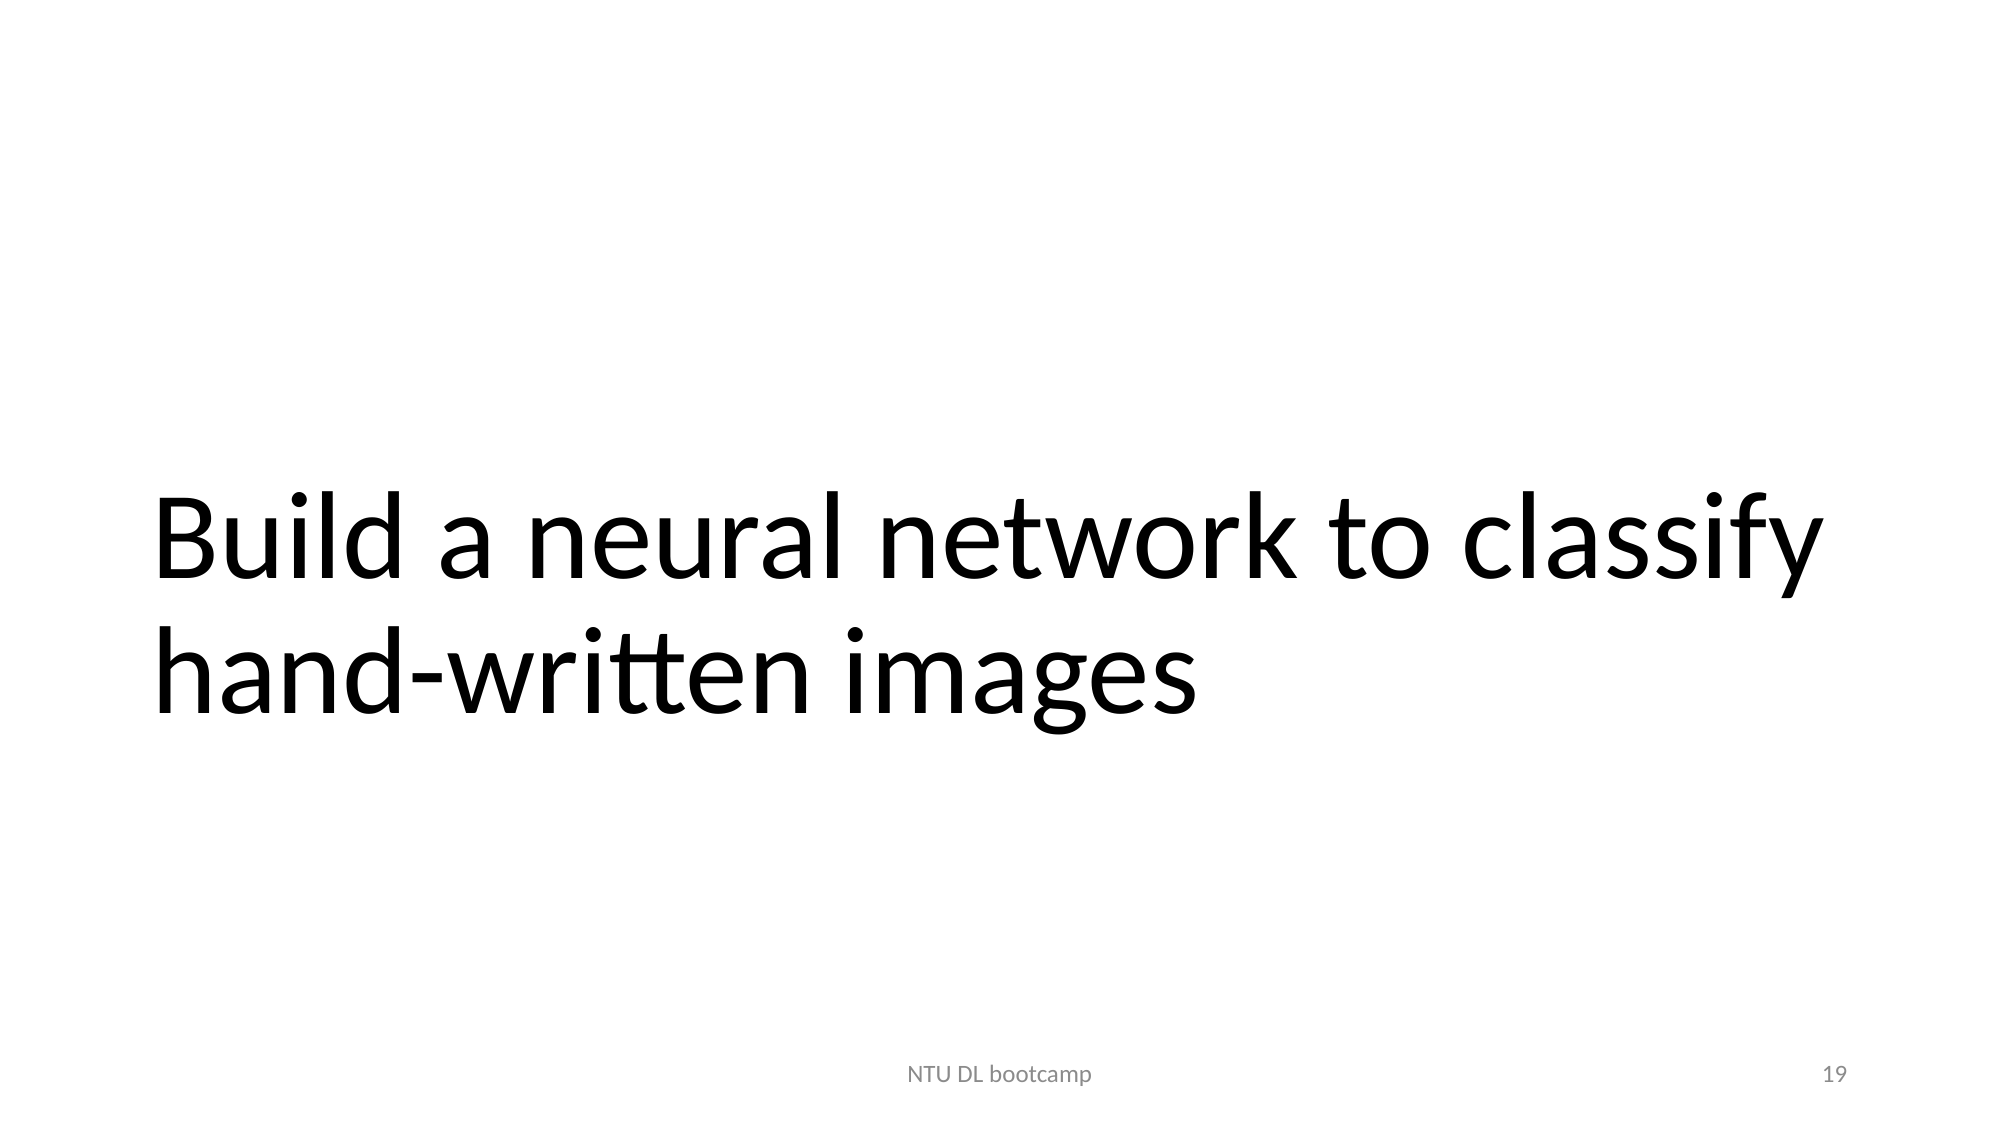

# Build a neural network to classify hand-written images
NTU DL bootcamp
19